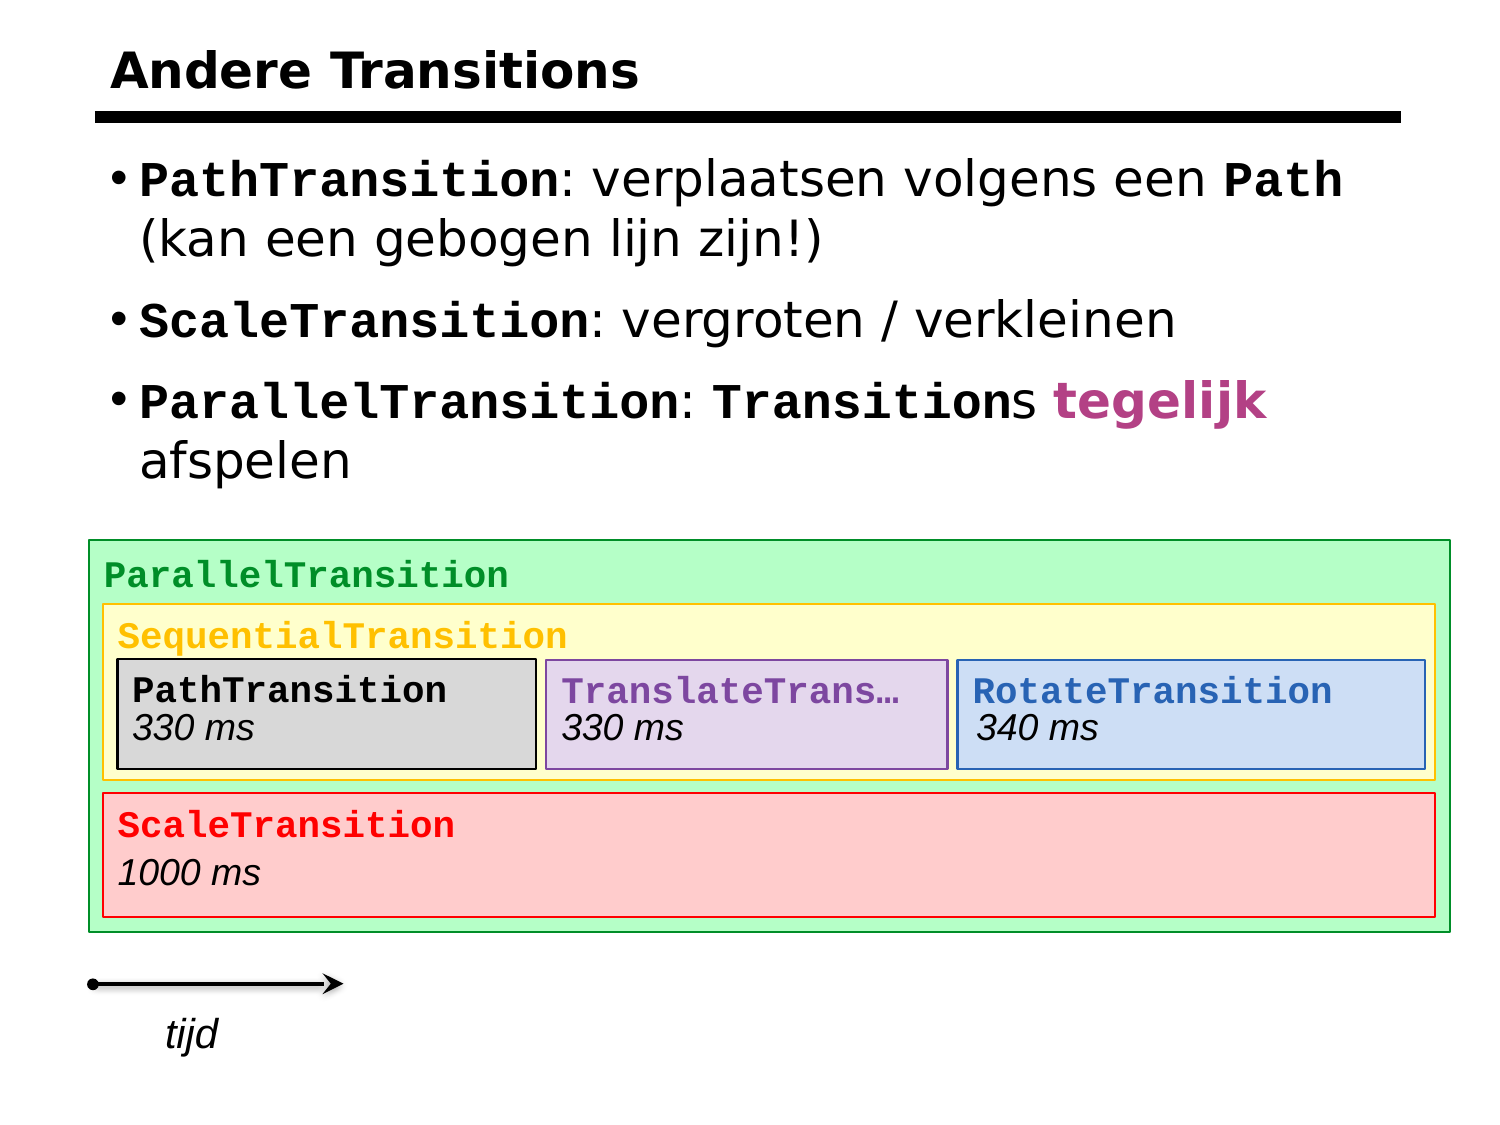

# Andere Transitions
PathTransition: verplaatsen volgens een Path (kan een gebogen lijn zijn!)
ScaleTransition: vergroten / verkleinen
ParallelTransition: Transitions tegelijk afspelen

ParallelTransition
SequentialTransition

RotateTransition

TranslateTrans…

PathTransition

330 ms
330 ms
340 ms
ScaleTransition

1000 ms

tijd